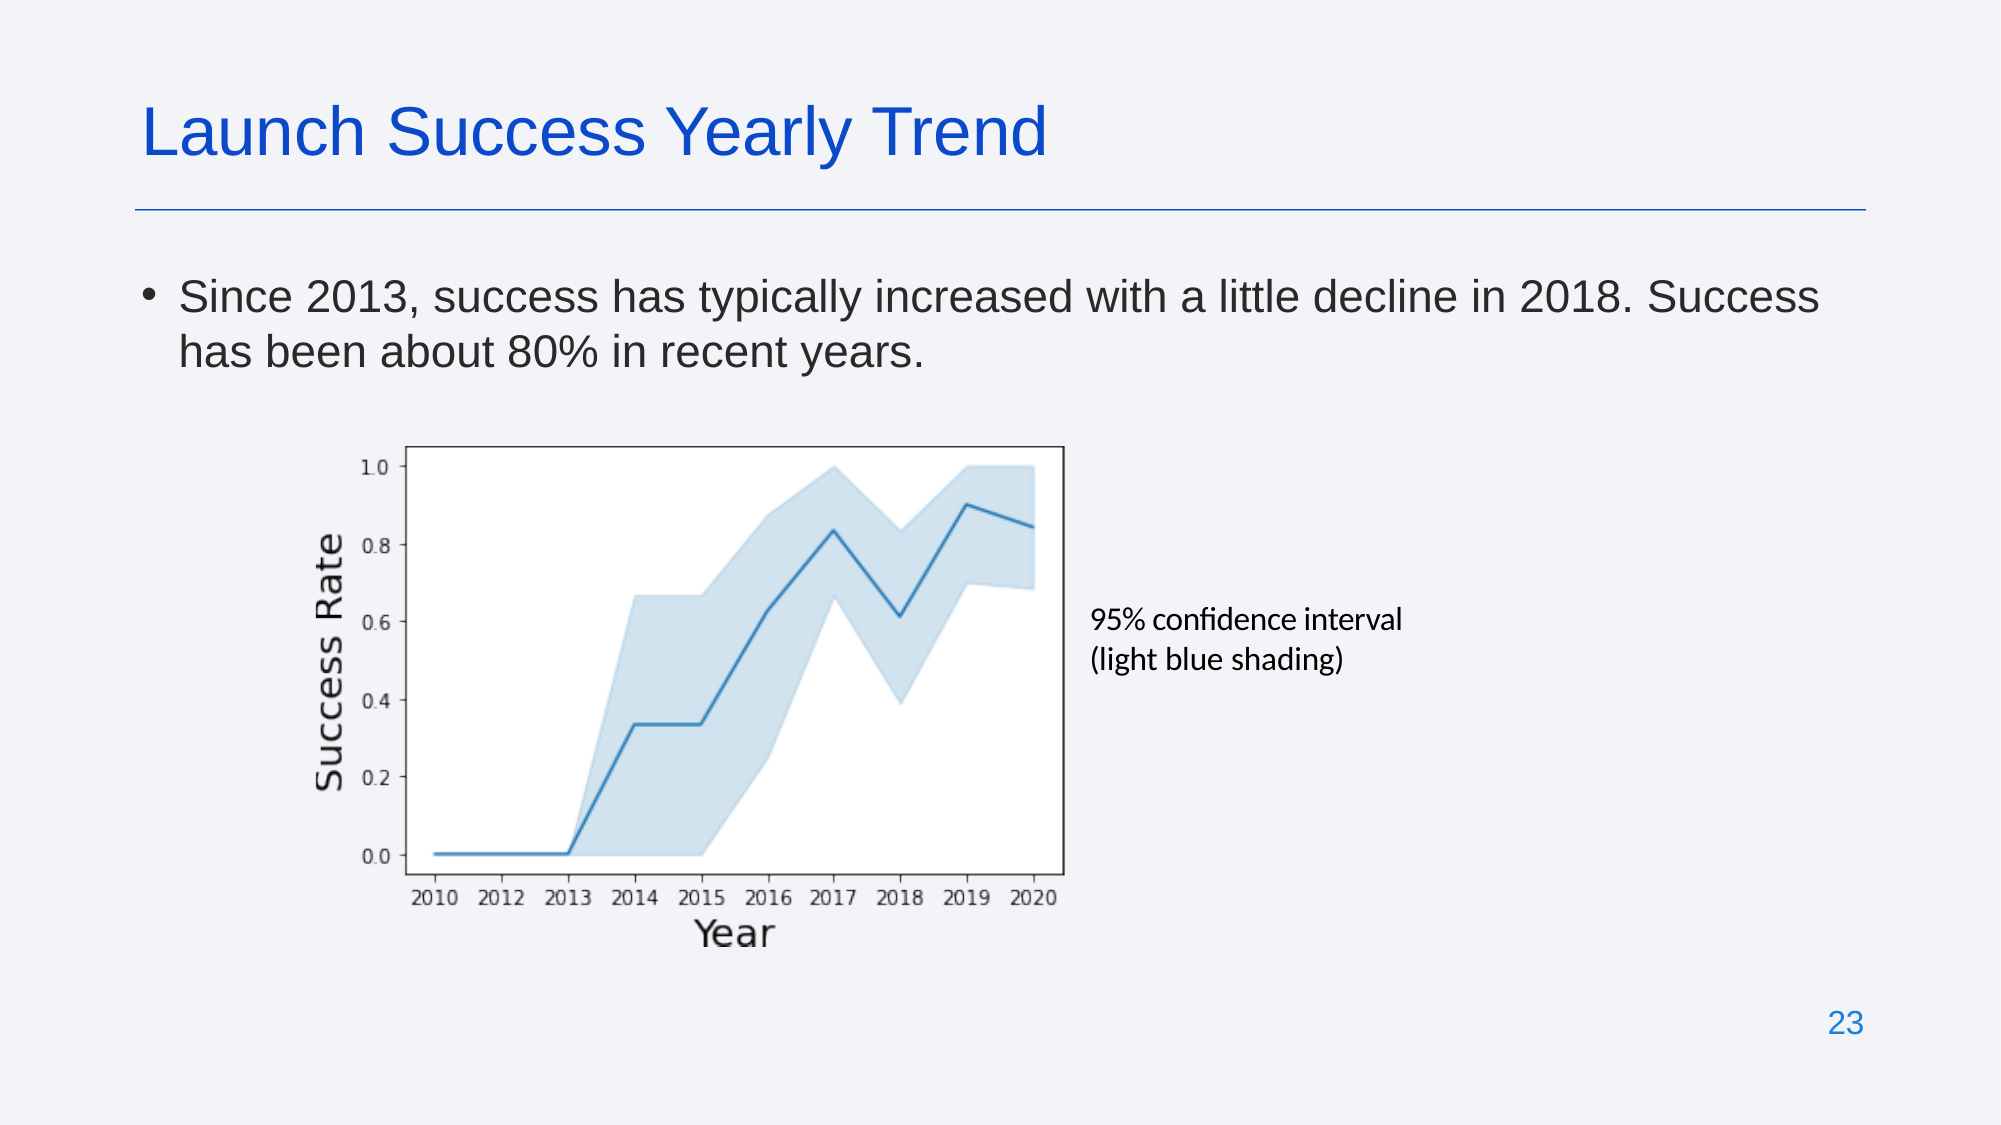

Launch Success Yearly Trend
Since 2013, success has typically increased with a little decline in 2018. Success has been about 80% in recent years.

95% confidence interval  (light blue shading)
23